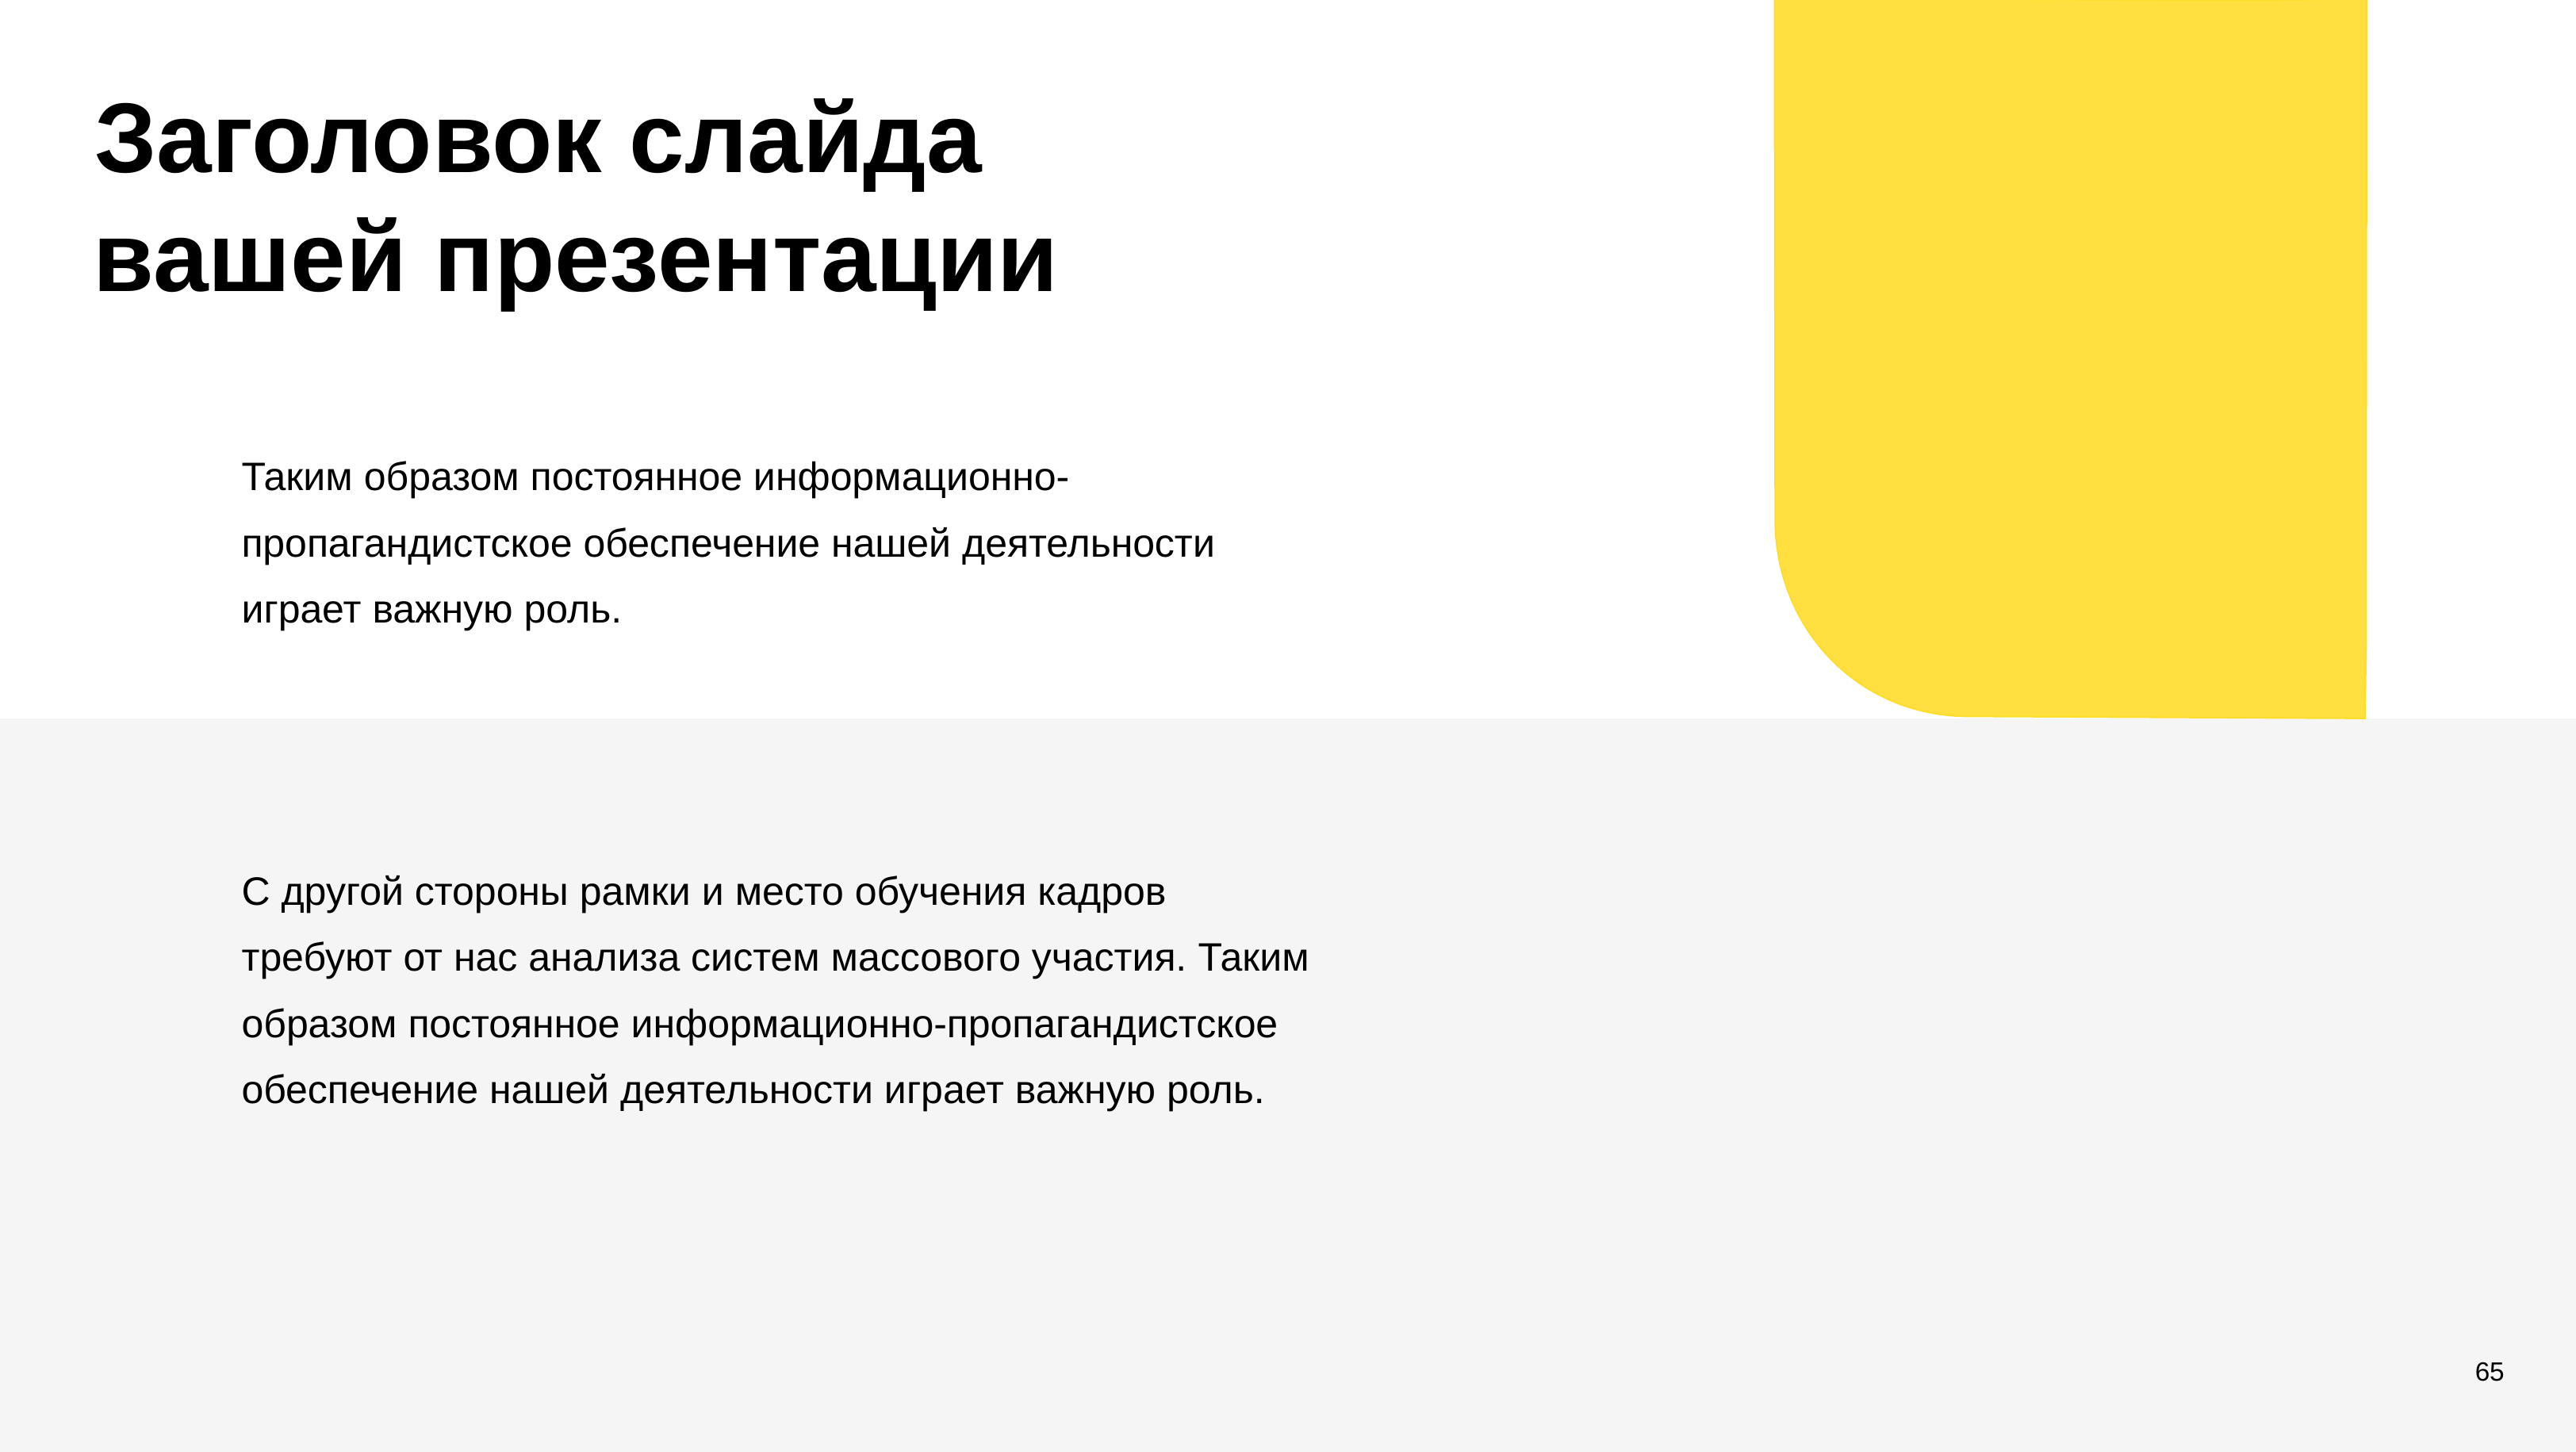

Заголовок слайда вашей презентации
Таким образом постоянное информационно-пропагандистское обеспечение нашей деятельности играет важную роль.
С другой стороны рамки и место обучения кадров требуют от нас анализа систем массового участия. Таким образом постоянное информационно-пропагандистское обеспечение нашей деятельности играет важную роль.
65